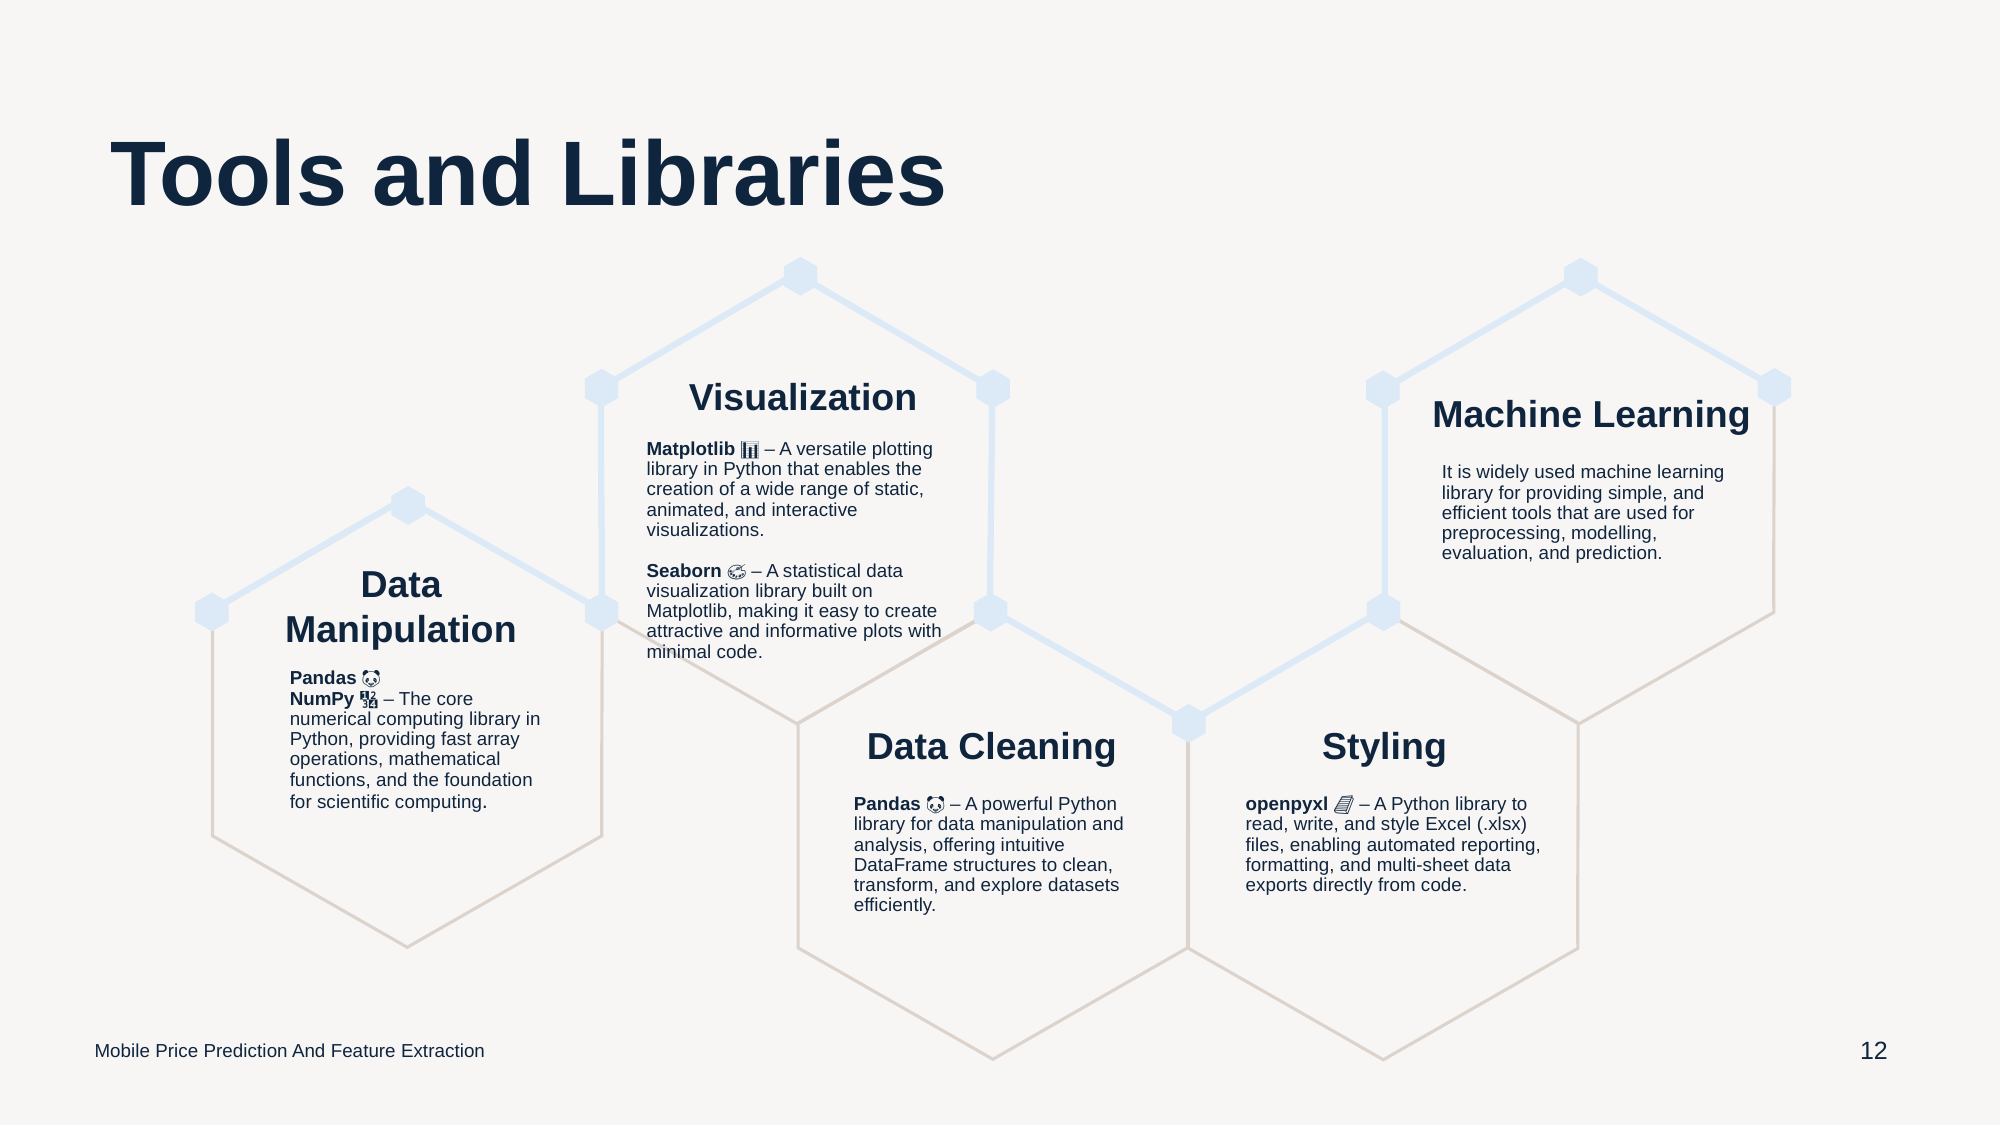

# Tools and Libraries
Visualization
Machine Learning
Matplotlib 📊 – A versatile plotting library in Python that enables the creation of a wide range of static, animated, and interactive visualizations.
Seaborn 🎨 – A statistical data visualization library built on Matplotlib, making it easy to create attractive and informative plots with minimal code.
It is widely used machine learning library for providing simple, and efficient tools that are used for preprocessing, modelling, evaluation, and prediction.
Data Manipulation
Pandas 🐼
NumPy 🔢 – The core numerical computing library in Python, providing fast array operations, mathematical functions, and the foundation for scientific computing.

Data Cleaning
Styling
Pandas 🐼 – A powerful Python library for data manipulation and analysis, offering intuitive DataFrame structures to clean, transform, and explore datasets efficiently.

openpyxl 📘 – A Python library to read, write, and style Excel (.xlsx) files, enabling automated reporting, formatting, and multi‑sheet data exports directly from code.
Mobile Price Prediction And Feature Extraction
12